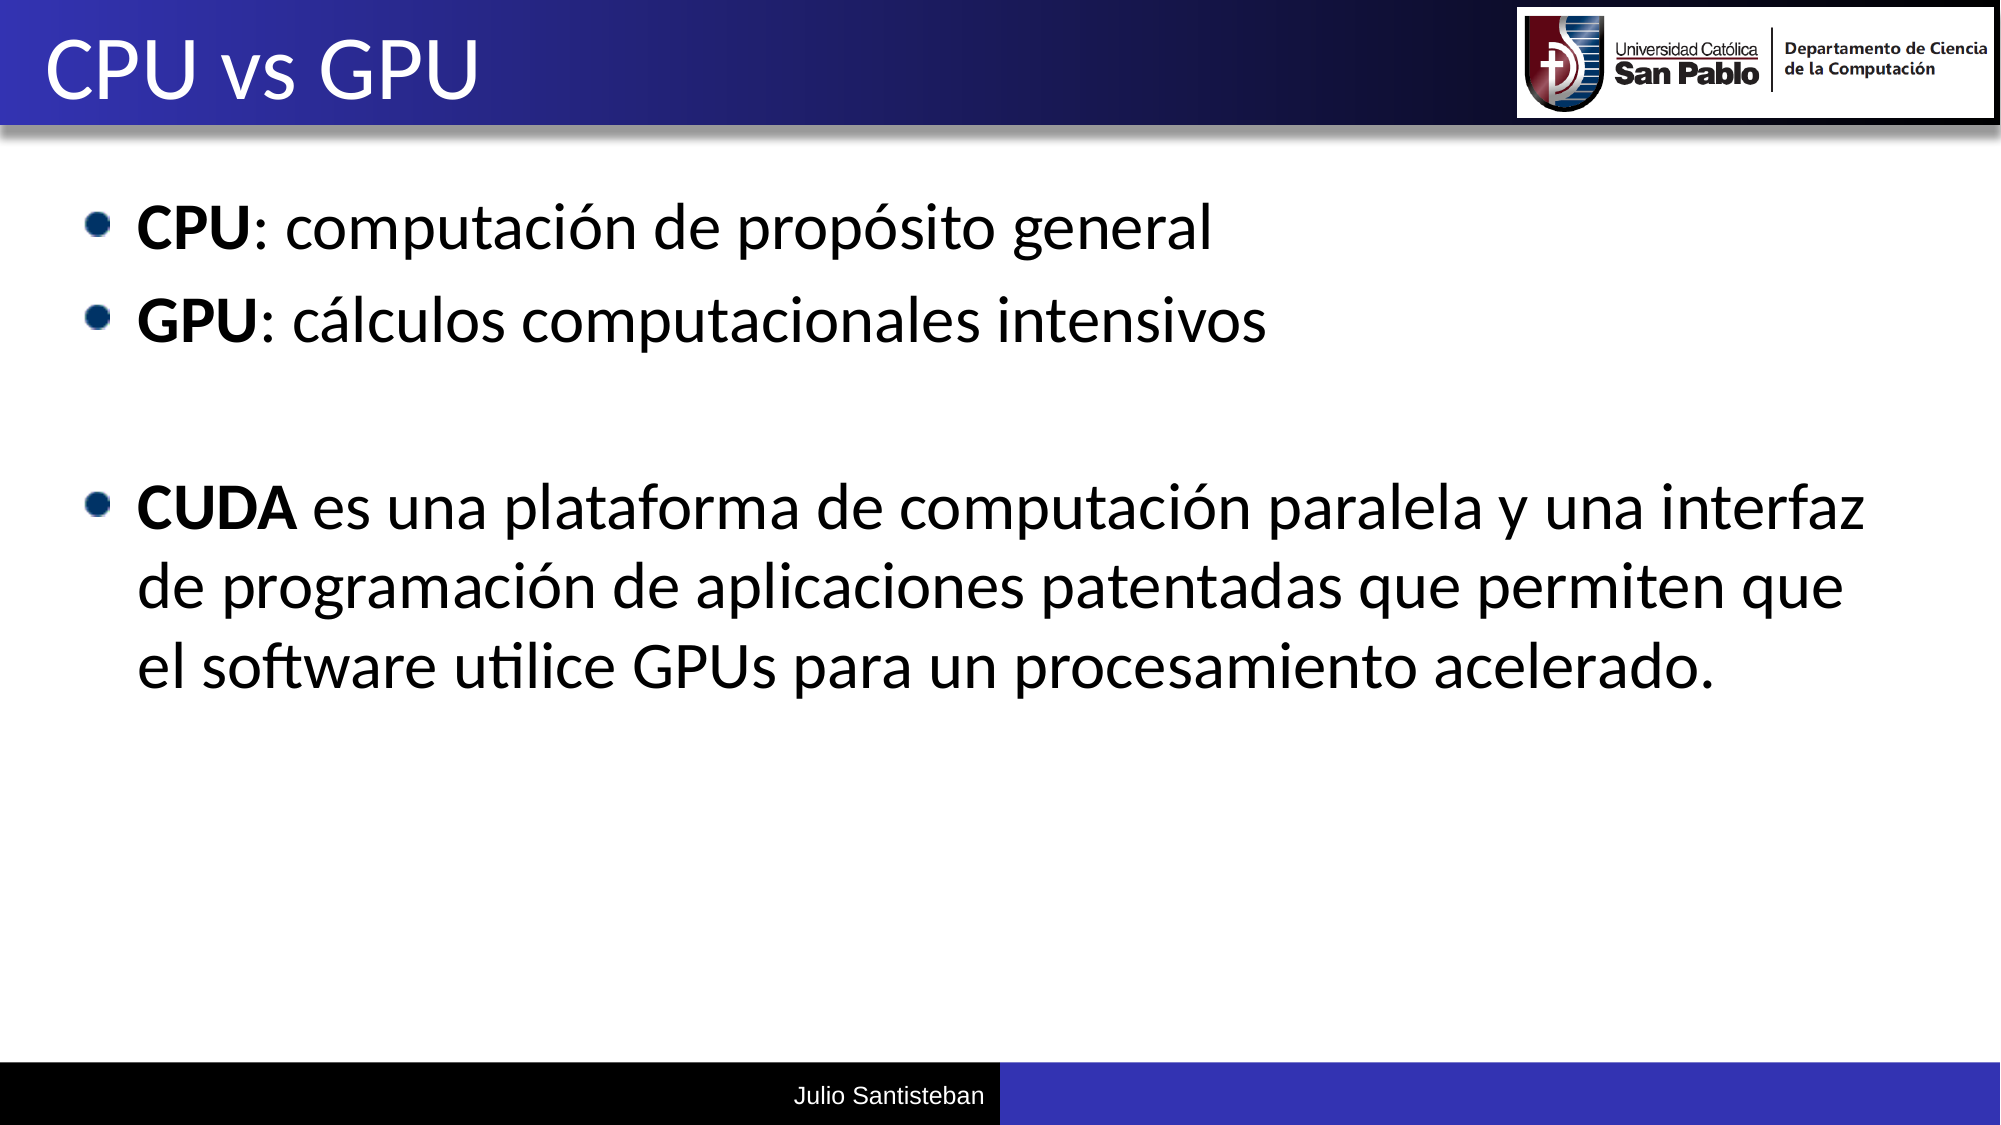

# CPU vs GPU
CPU: computación de propósito general
GPU: cálculos computacionales intensivos

CUDA es una plataforma de computación paralela y una interfaz de programación de aplicaciones patentadas que permiten que el software utilice GPUs para un procesamiento acelerado.